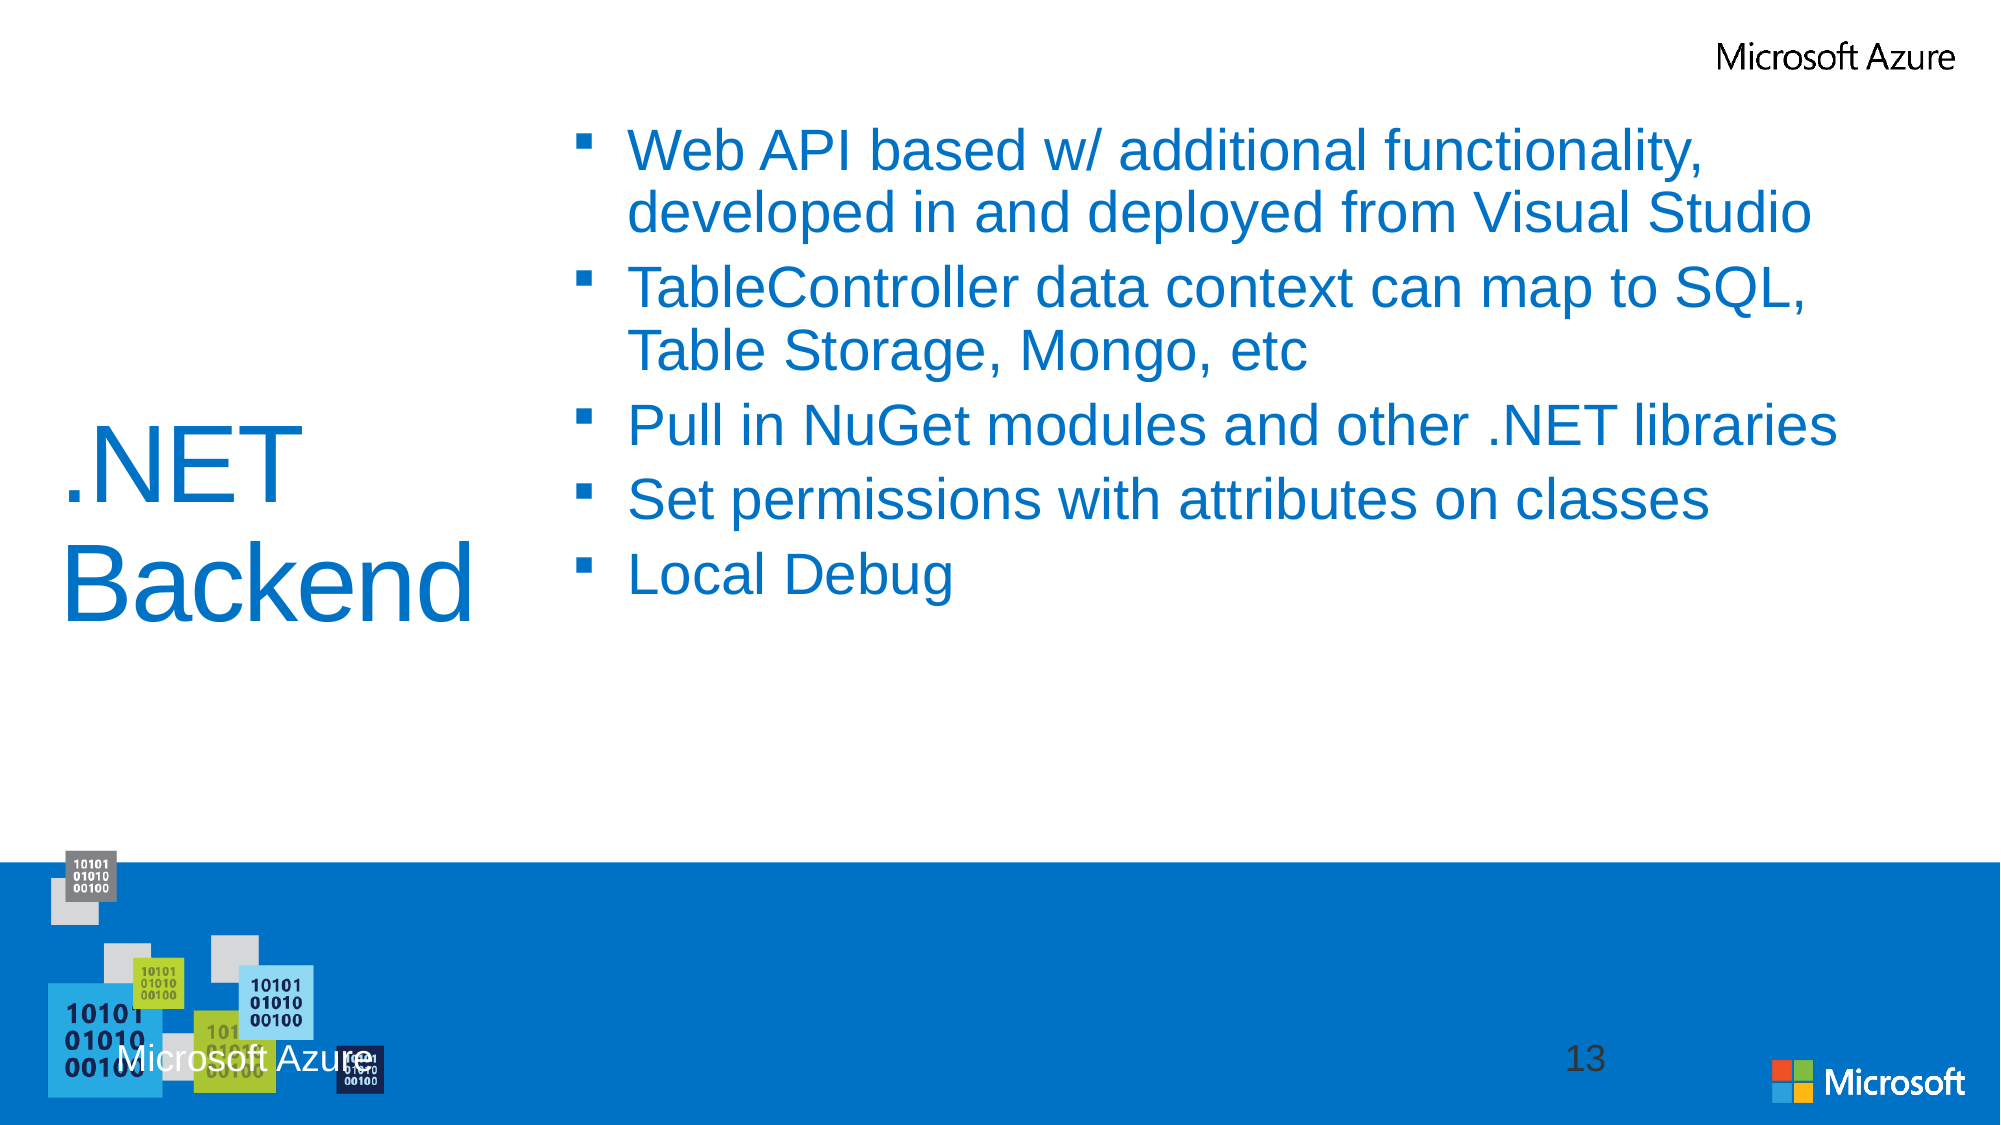

Web API based w/ additional functionality, developed in and deployed from Visual Studio
TableController data context can map to SQL, Table Storage, Mongo, etc
Pull in NuGet modules and other .NET libraries
Set permissions with attributes on classes
Local Debug

# .NET Backend
Microsoft Azure
13